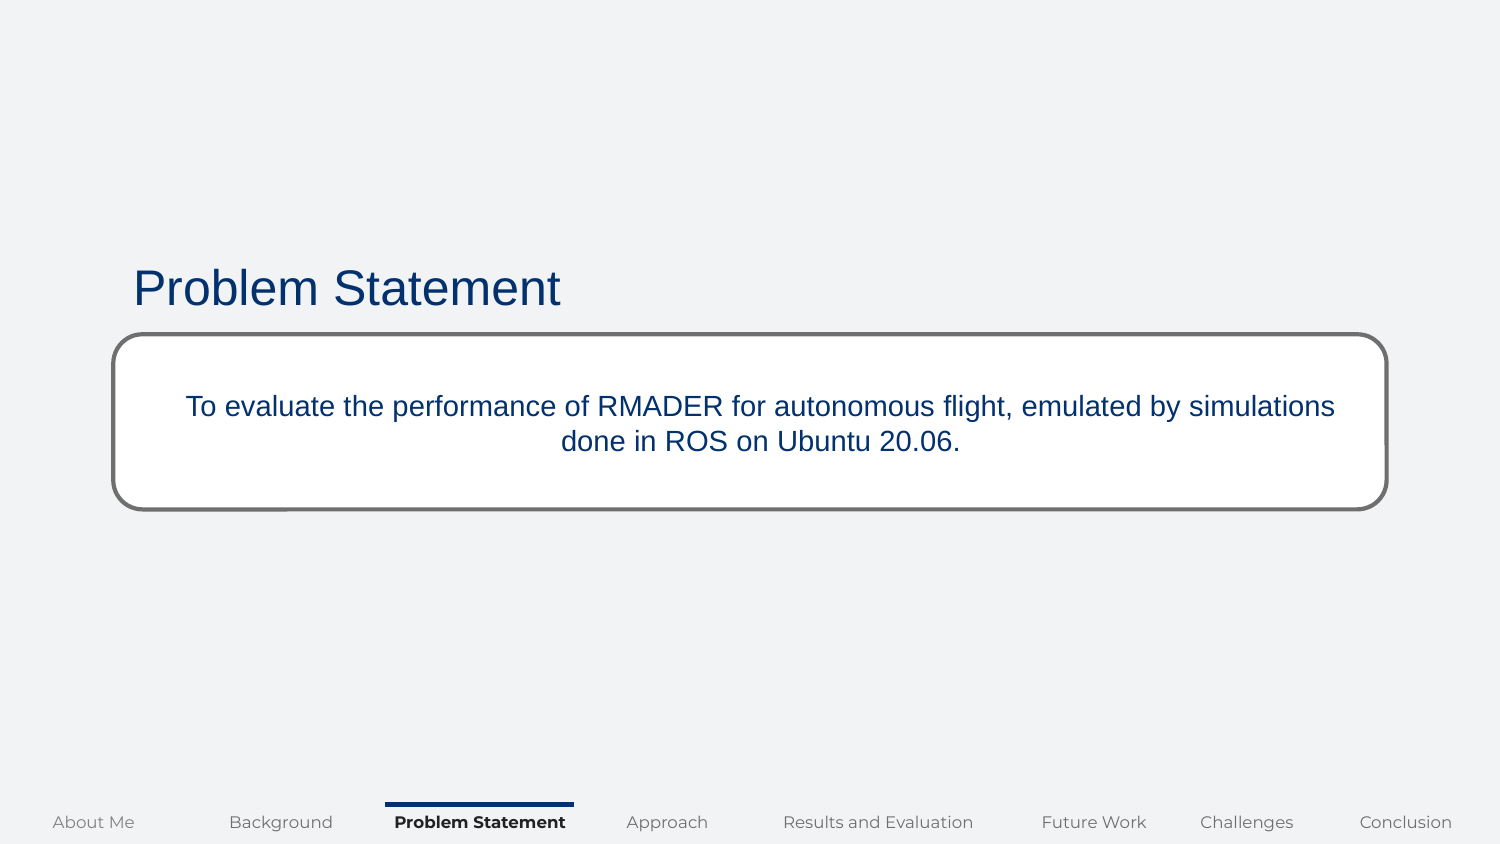

# Problem Statement
To evaluate the performance of RMADER for autonomous flight, emulated by simulations done in ROS on Ubuntu 20.06.